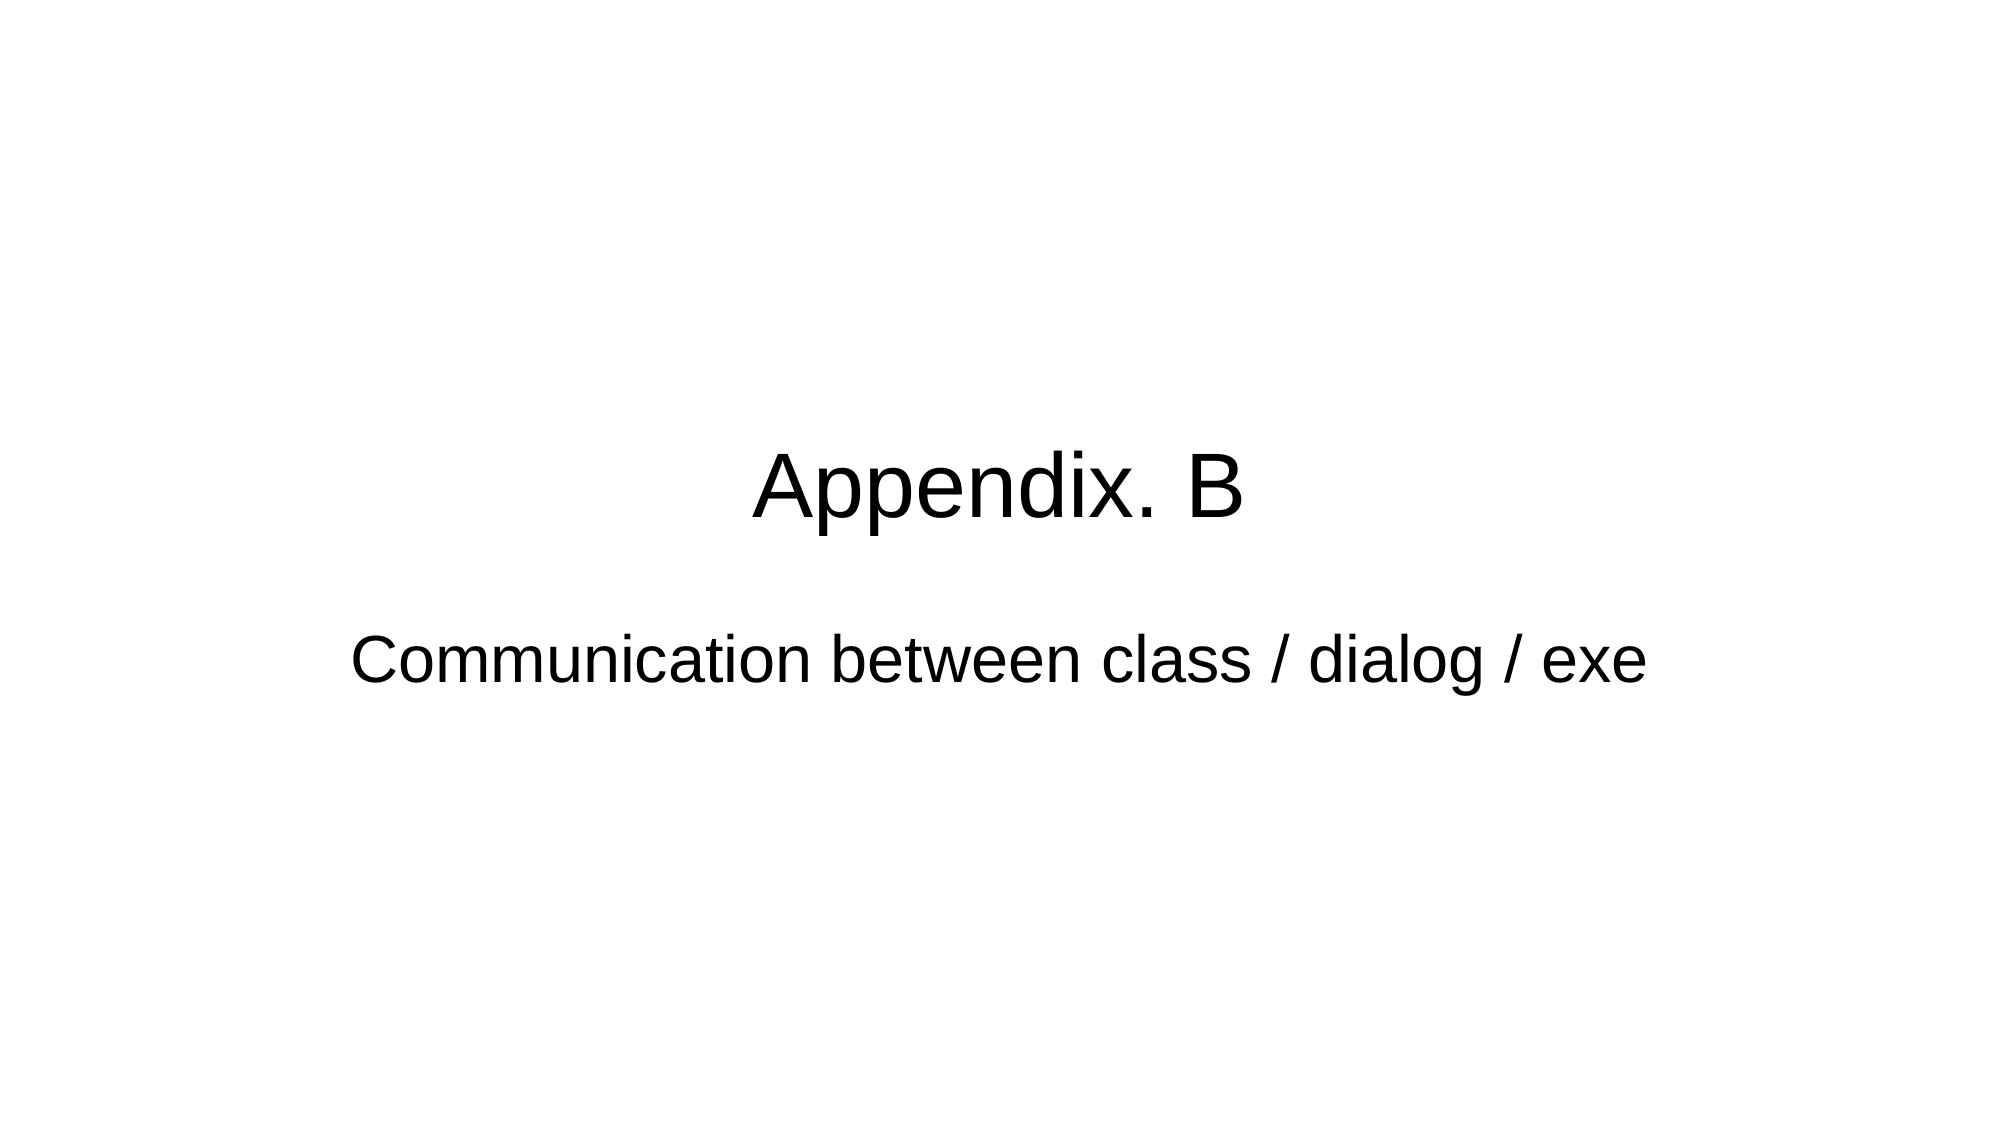

Appendix. B

Communication between class / dialog / exe